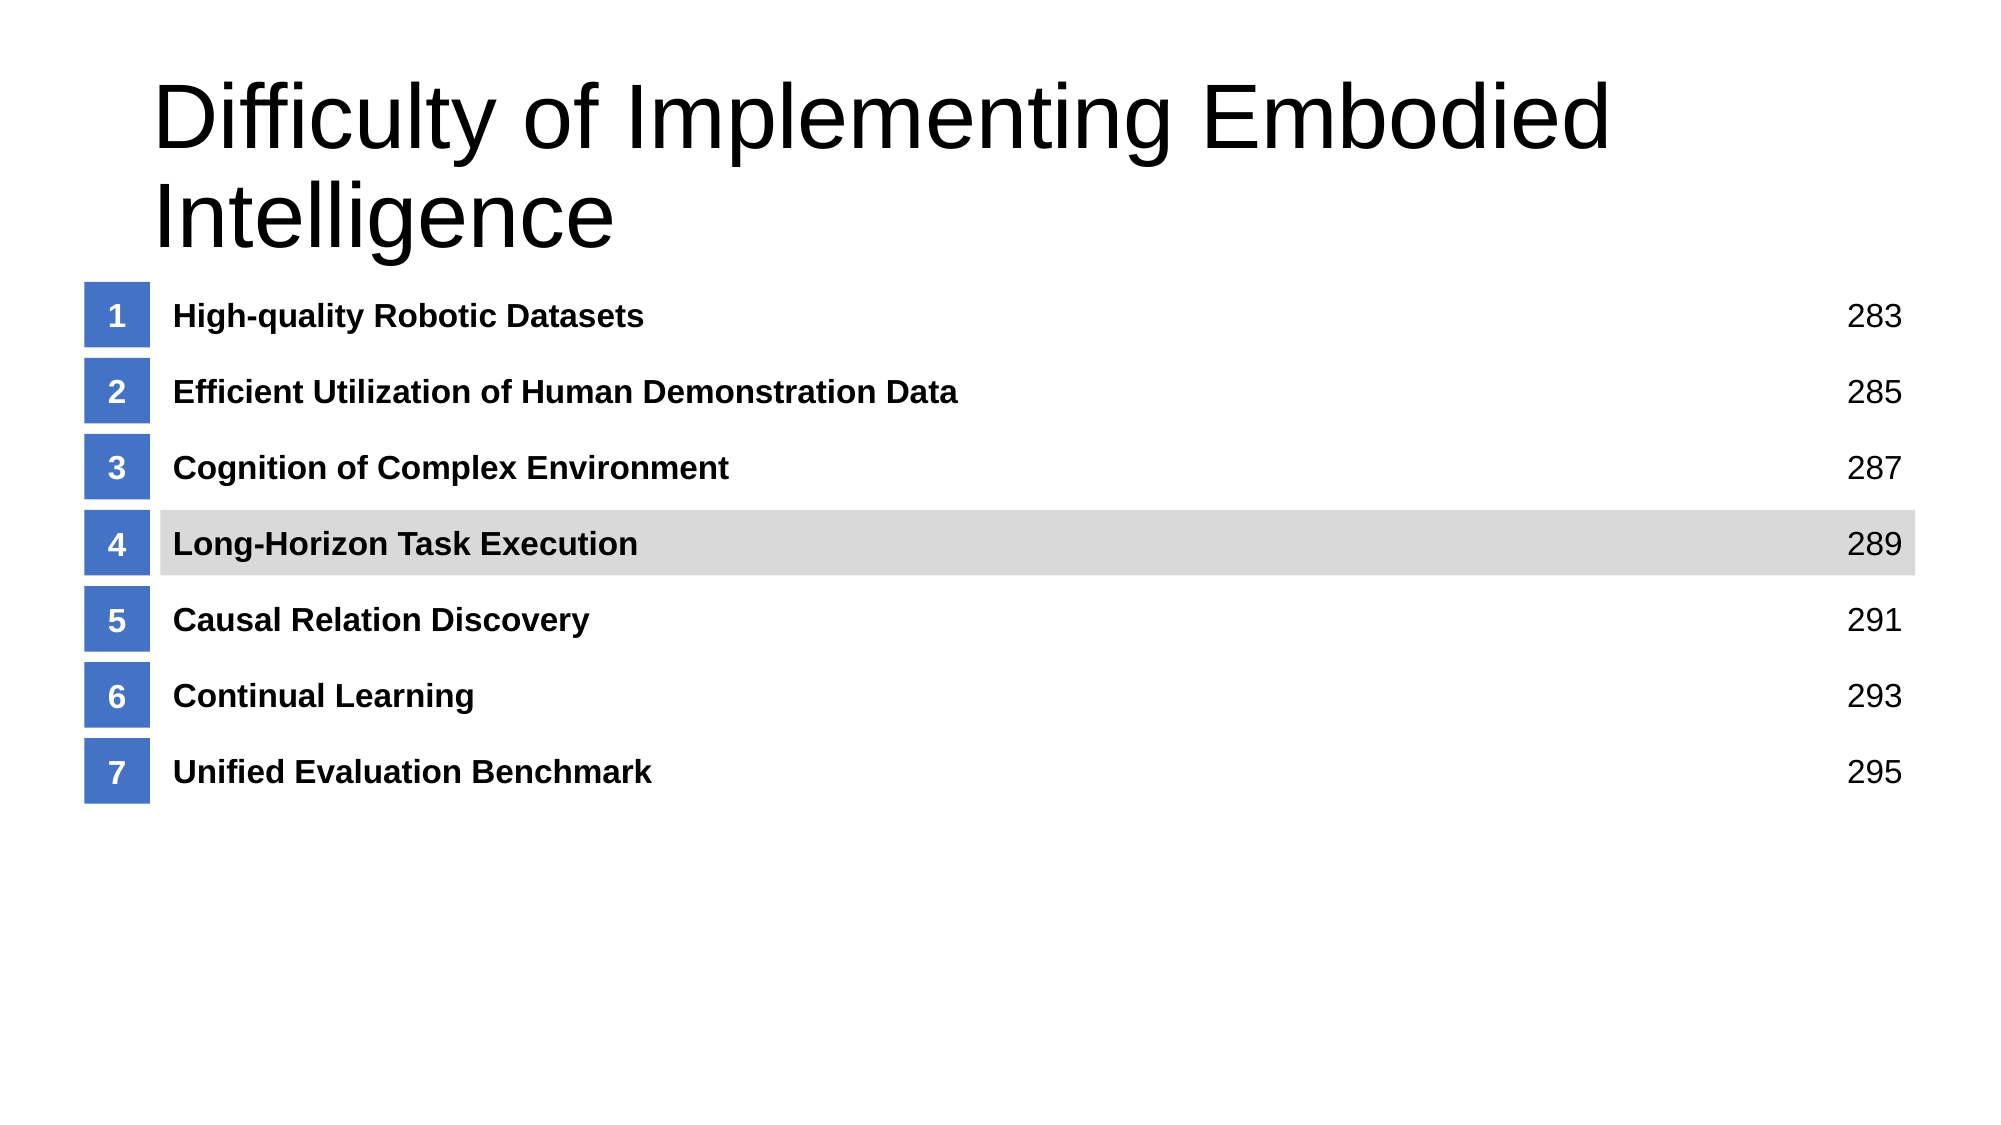

# Difficulty of Implementing Embodied Intelligence
1
High-quality Robotic Datasets
283
2
Efficient Utilization of Human Demonstration Data
285
3
Cognition of Complex Environment
287
4

Long-Horizon Task Execution
289
5
Causal Relation Discovery
291
6
Continual Learning
293
7
Unified Evaluation Benchmark
295